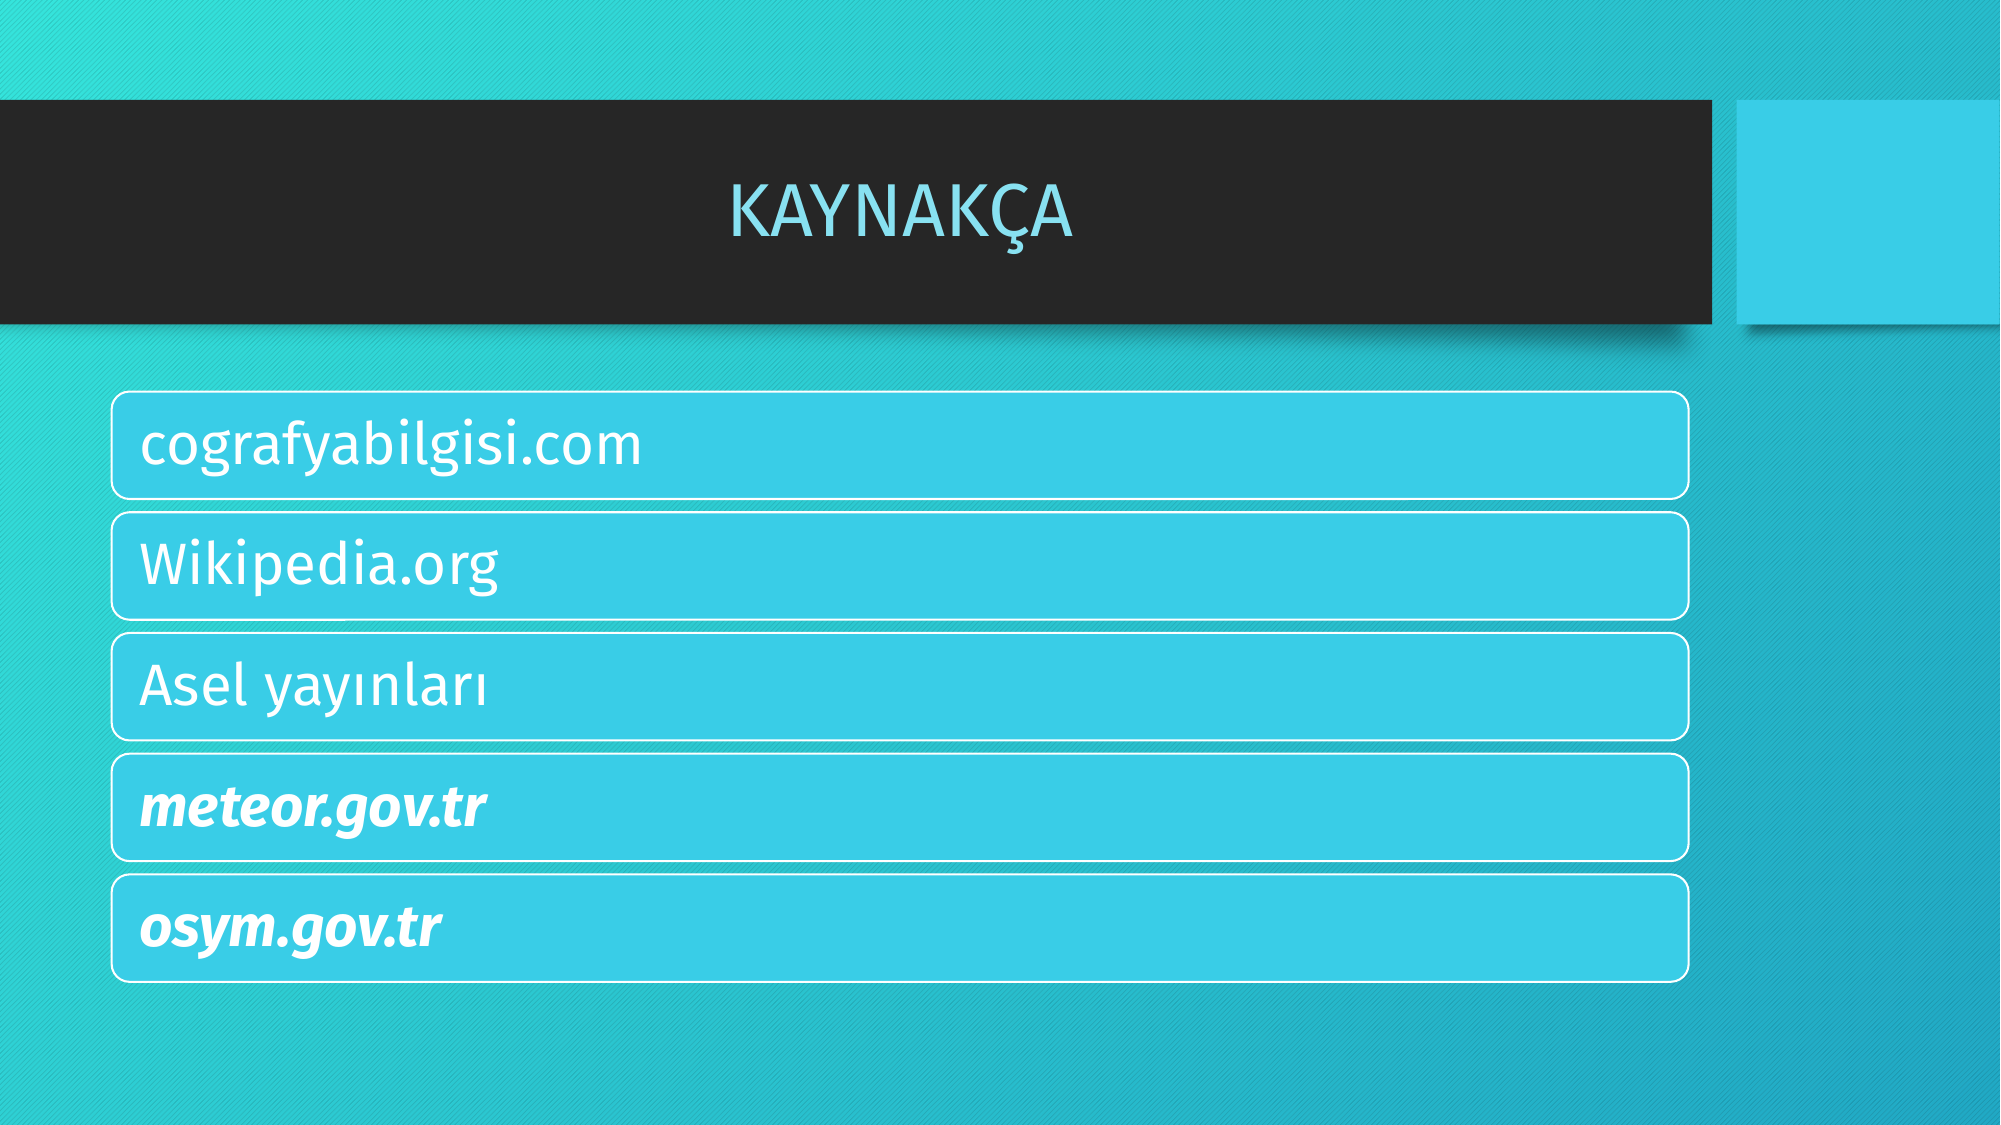

# KAYNAKÇA
cografyabilgisi.com
Wikipedia.org
Asel yayınları
meteor.gov.tr
osym.gov.tr